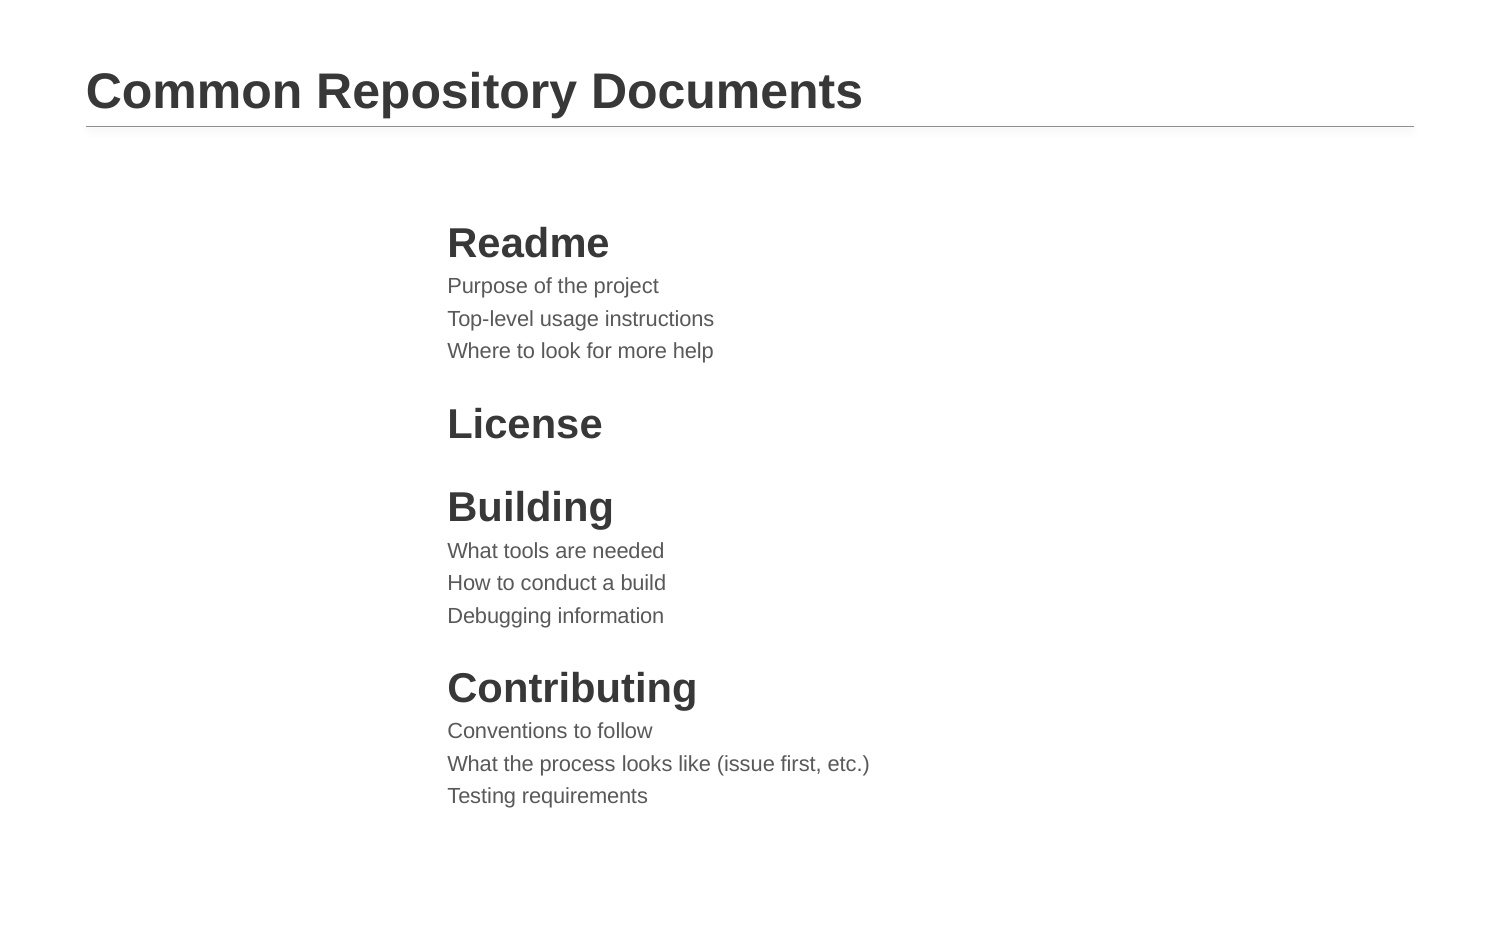

# Common Repository Documents

Readme
Purpose of the project
Top-level usage instructions
Where to look for more help
License
Building
What tools are needed
How to conduct a build
Debugging information
Contributing
Conventions to follow
What the process looks like (issue first, etc.)
Testing requirements